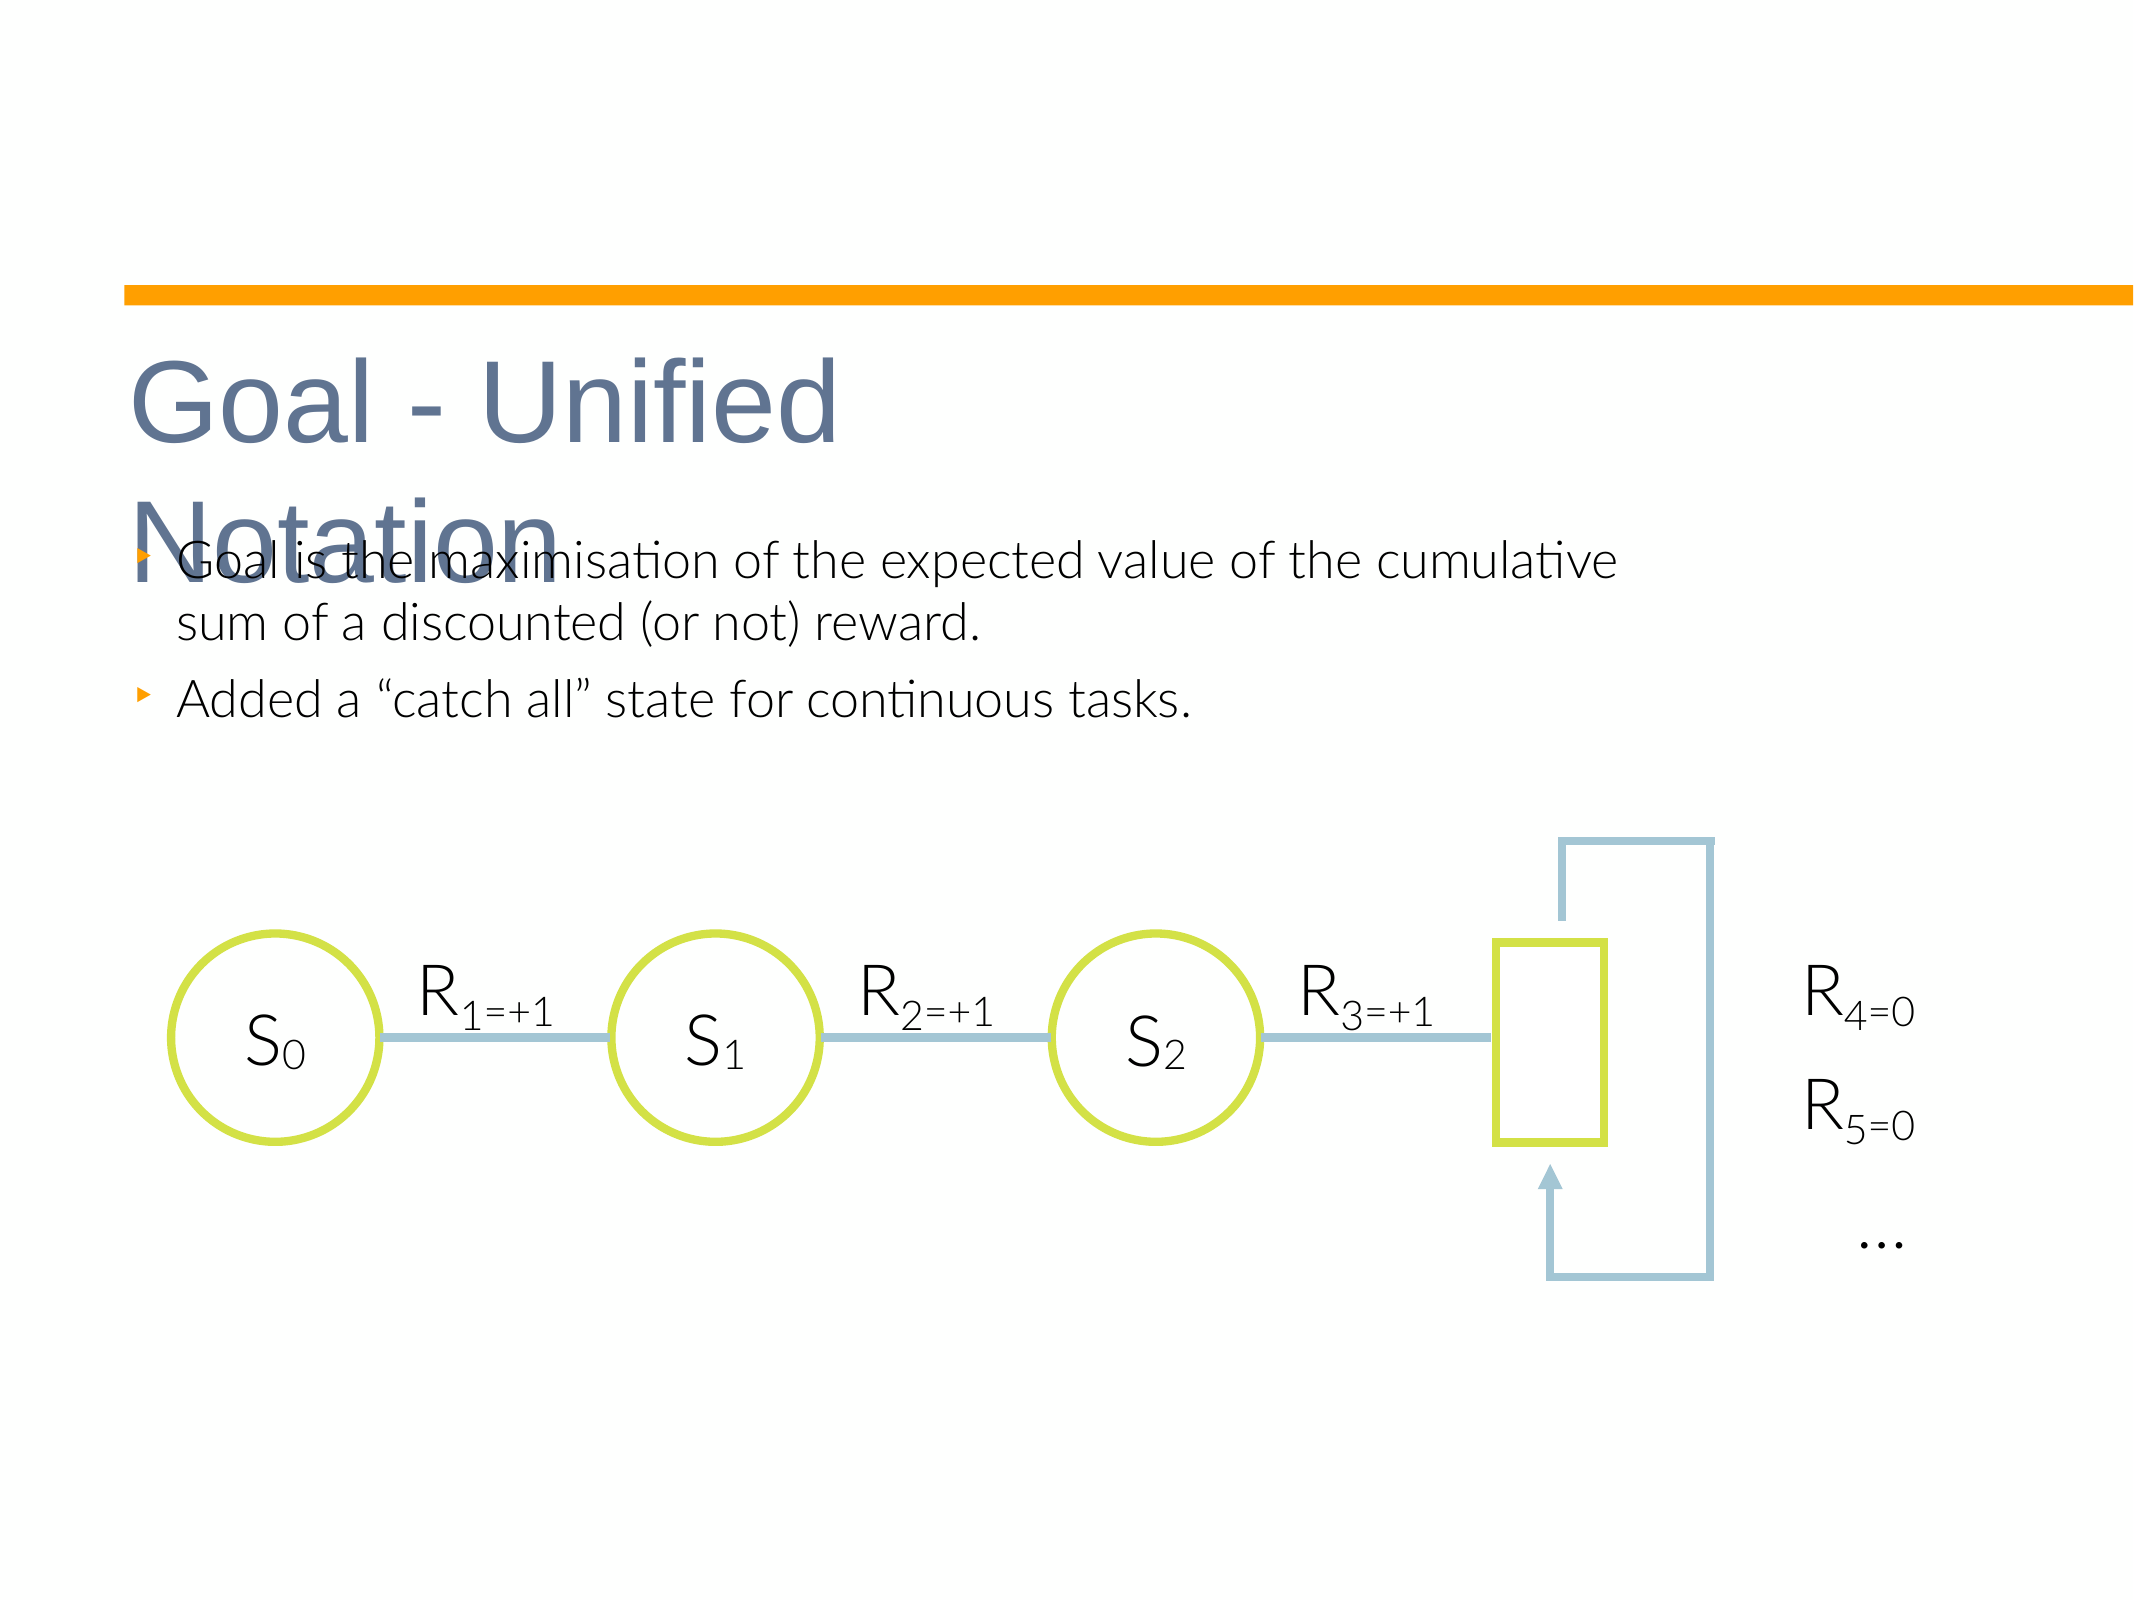

Goal - Unified Notation
Goal is the maximisation of the expected value of the cumulative sum of a discounted (or not) reward.
Added a “catch all” state for continuous tasks.

S0

S1

S2
R1=+1
R2=+1
R3=+1
R4=0

R5=0

…